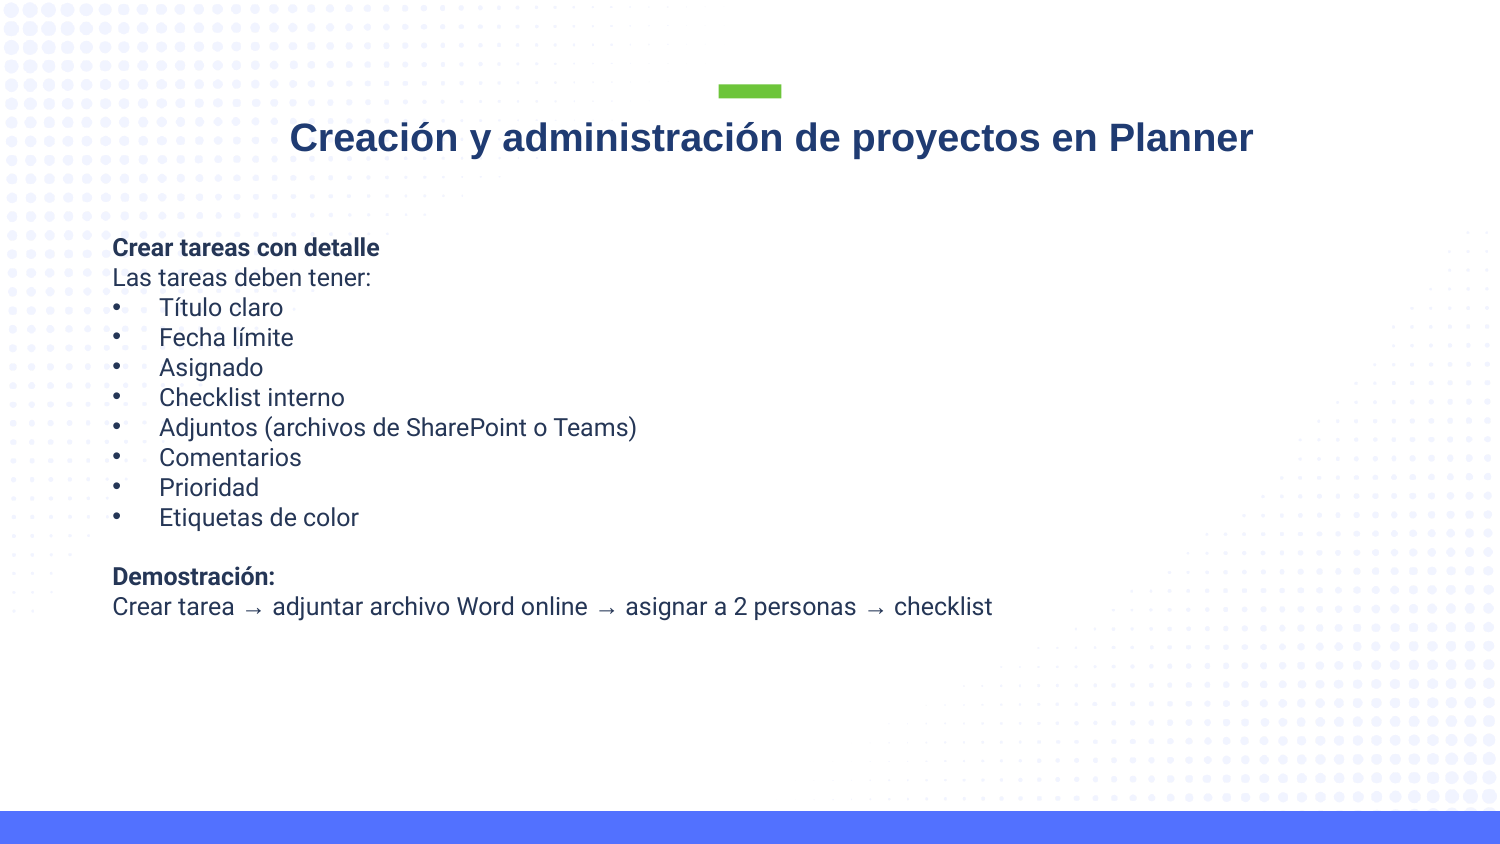

Creación y administración de proyectos en Planner
Crear tareas con detalle
Las tareas deben tener:
Título claro
Fecha límite
Asignado
Checklist interno
Adjuntos (archivos de SharePoint o Teams)
Comentarios
Prioridad
Etiquetas de color

Demostración:
Crear tarea → adjuntar archivo Word online → asignar a 2 personas → checklist